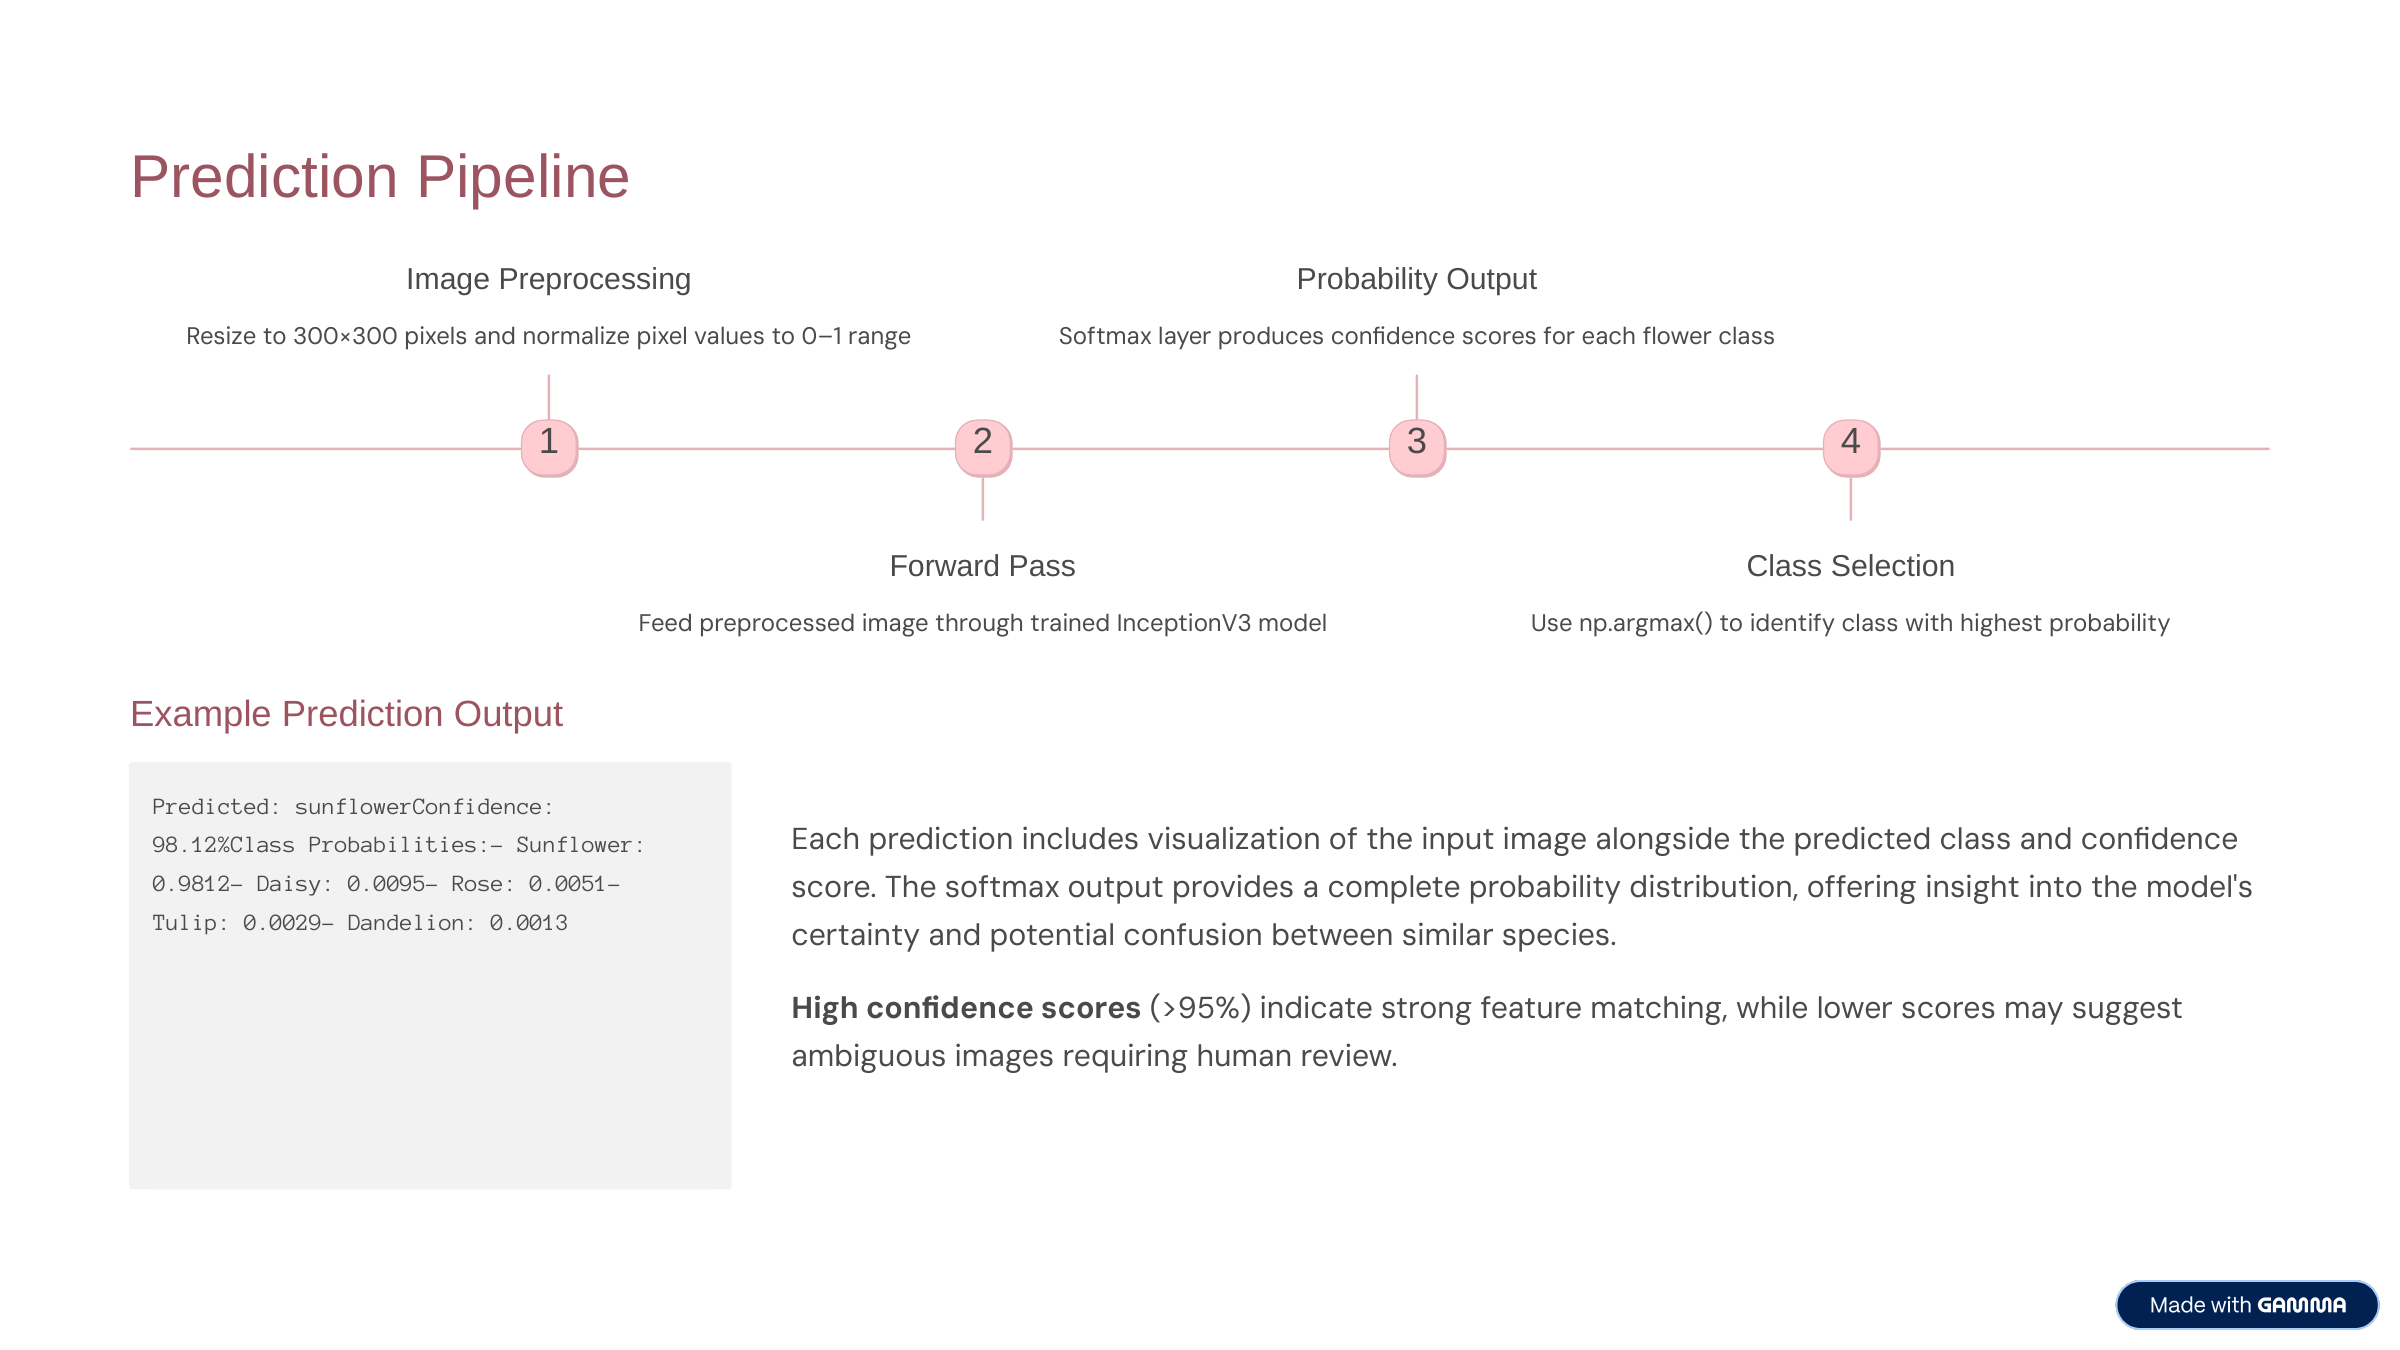

Prediction Pipeline
Image Preprocessing
Probability Output
Resize to 300×300 pixels and normalize pixel values to 0–1 range
Softmax layer produces confidence scores for each flower class

1
2
3
4

Forward Pass
Class Selection
Feed preprocessed image through trained InceptionV3 model
Use np.argmax() to identify class with highest probability
Example Prediction Output

Predicted: sunflowerConfidence: 98.12%Class Probabilities:- Sunflower: 0.9812- Daisy: 0.0095- Rose: 0.0051- Tulip: 0.0029- Dandelion: 0.0013
Each prediction includes visualization of the input image alongside the predicted class and confidence score. The softmax output provides a complete probability distribution, offering insight into the model's certainty and potential confusion between similar species.
High confidence scores (>95%) indicate strong feature matching, while lower scores may suggest ambiguous images requiring human review.